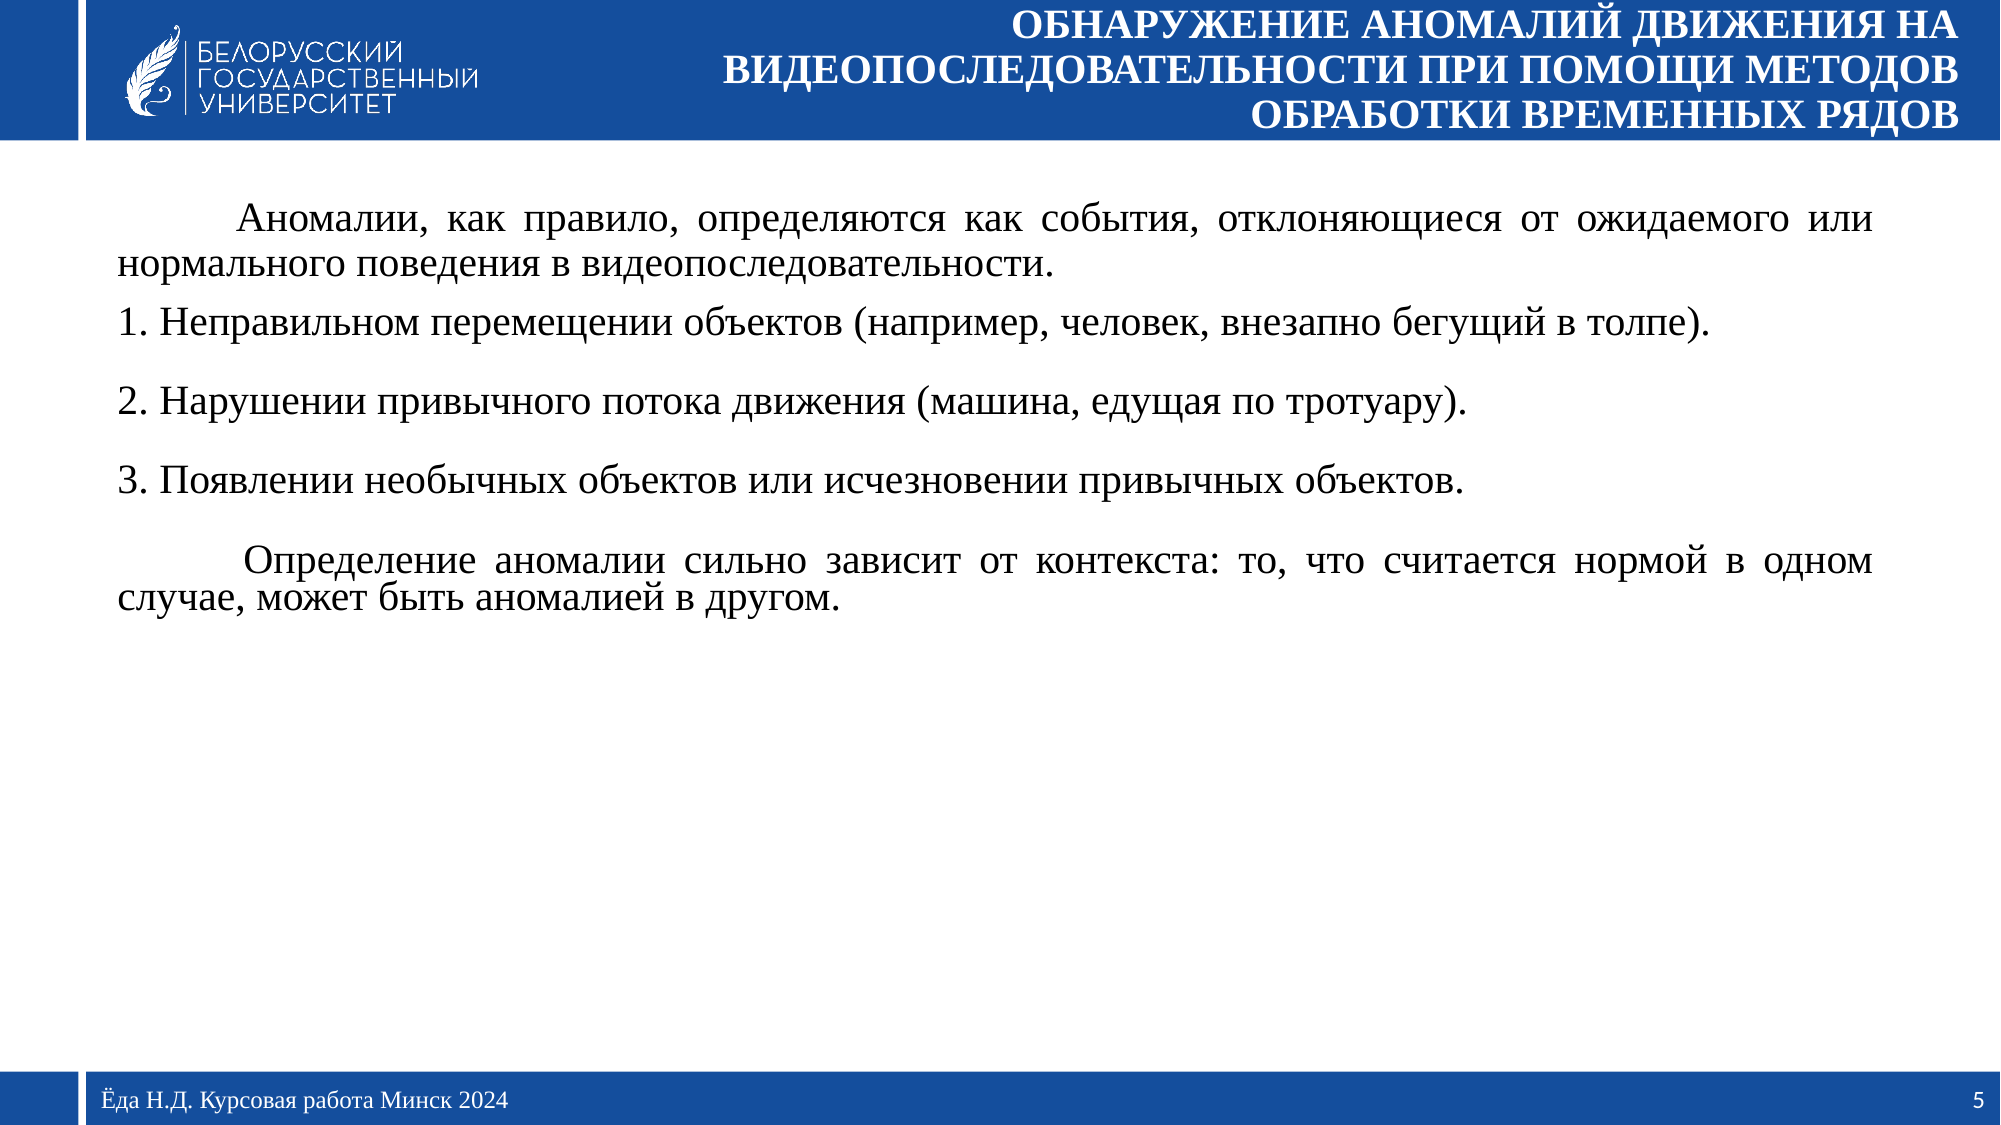

# ОБНАРУЖЕНИЕ АНОМАЛИЙ ДВИЖЕНИЯ НА ВИДЕОПОСЛЕДОВАТЕЛЬНОСТИ ПРИ ПОМОЩИ МЕТОДОВ ОБРАБОТКИ ВРЕМЕННЫХ РЯДОВ
       Аномалии, как правило, определяются как события, отклоняющиеся от ожидаемого или нормального поведения в видеопоследовательности.
1. Неправильном перемещении объектов (например, человек, внезапно бегущий в толпе).
2. Нарушении привычного потока движения (машина, едущая по тротуару).
3. Появлении необычных объектов или исчезновении привычных объектов.
       Определение аномалии сильно зависит от контекста: то, что считается нормой в одном случае, может быть аномалией в другом.

Ёда Н.Д. Курсовая работа Минск 2024
5